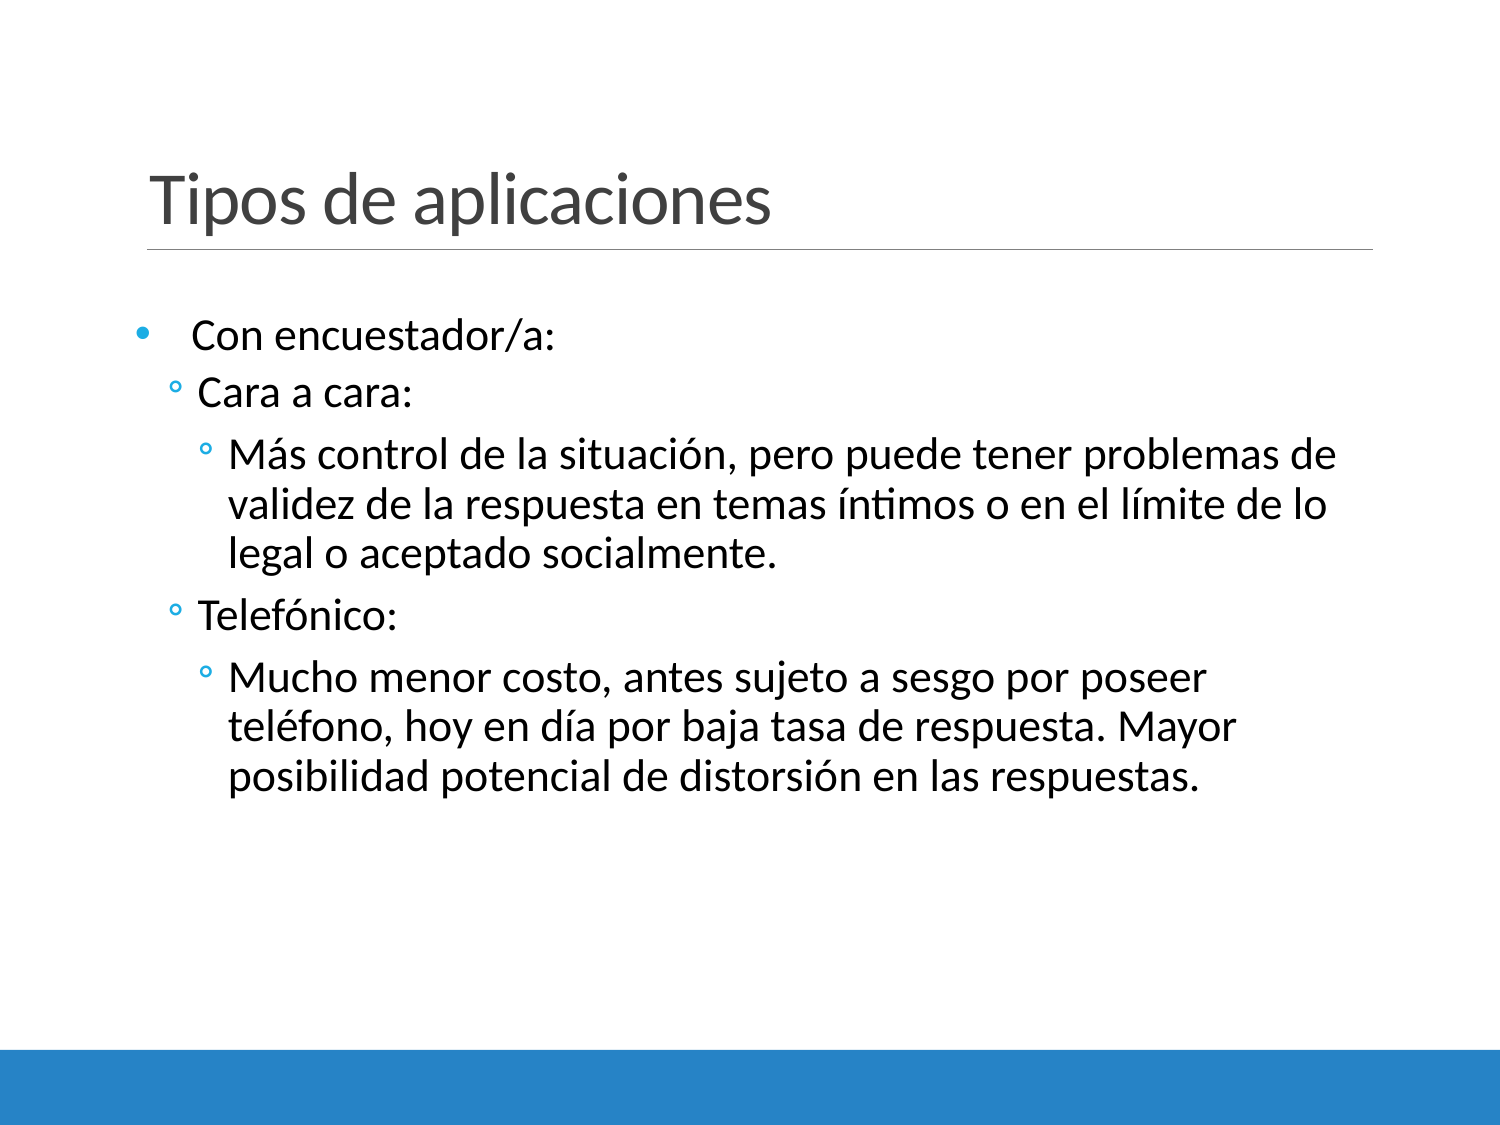

# Tipos de aplicaciones
Con encuestador/a:
Cara a cara:
Más control de la situación, pero puede tener problemas de validez de la respuesta en temas íntimos o en el límite de lo legal o aceptado socialmente.
Telefónico:
Mucho menor costo, antes sujeto a sesgo por poseer teléfono, hoy en día por baja tasa de respuesta. Mayor posibilidad potencial de distorsión en las respuestas.